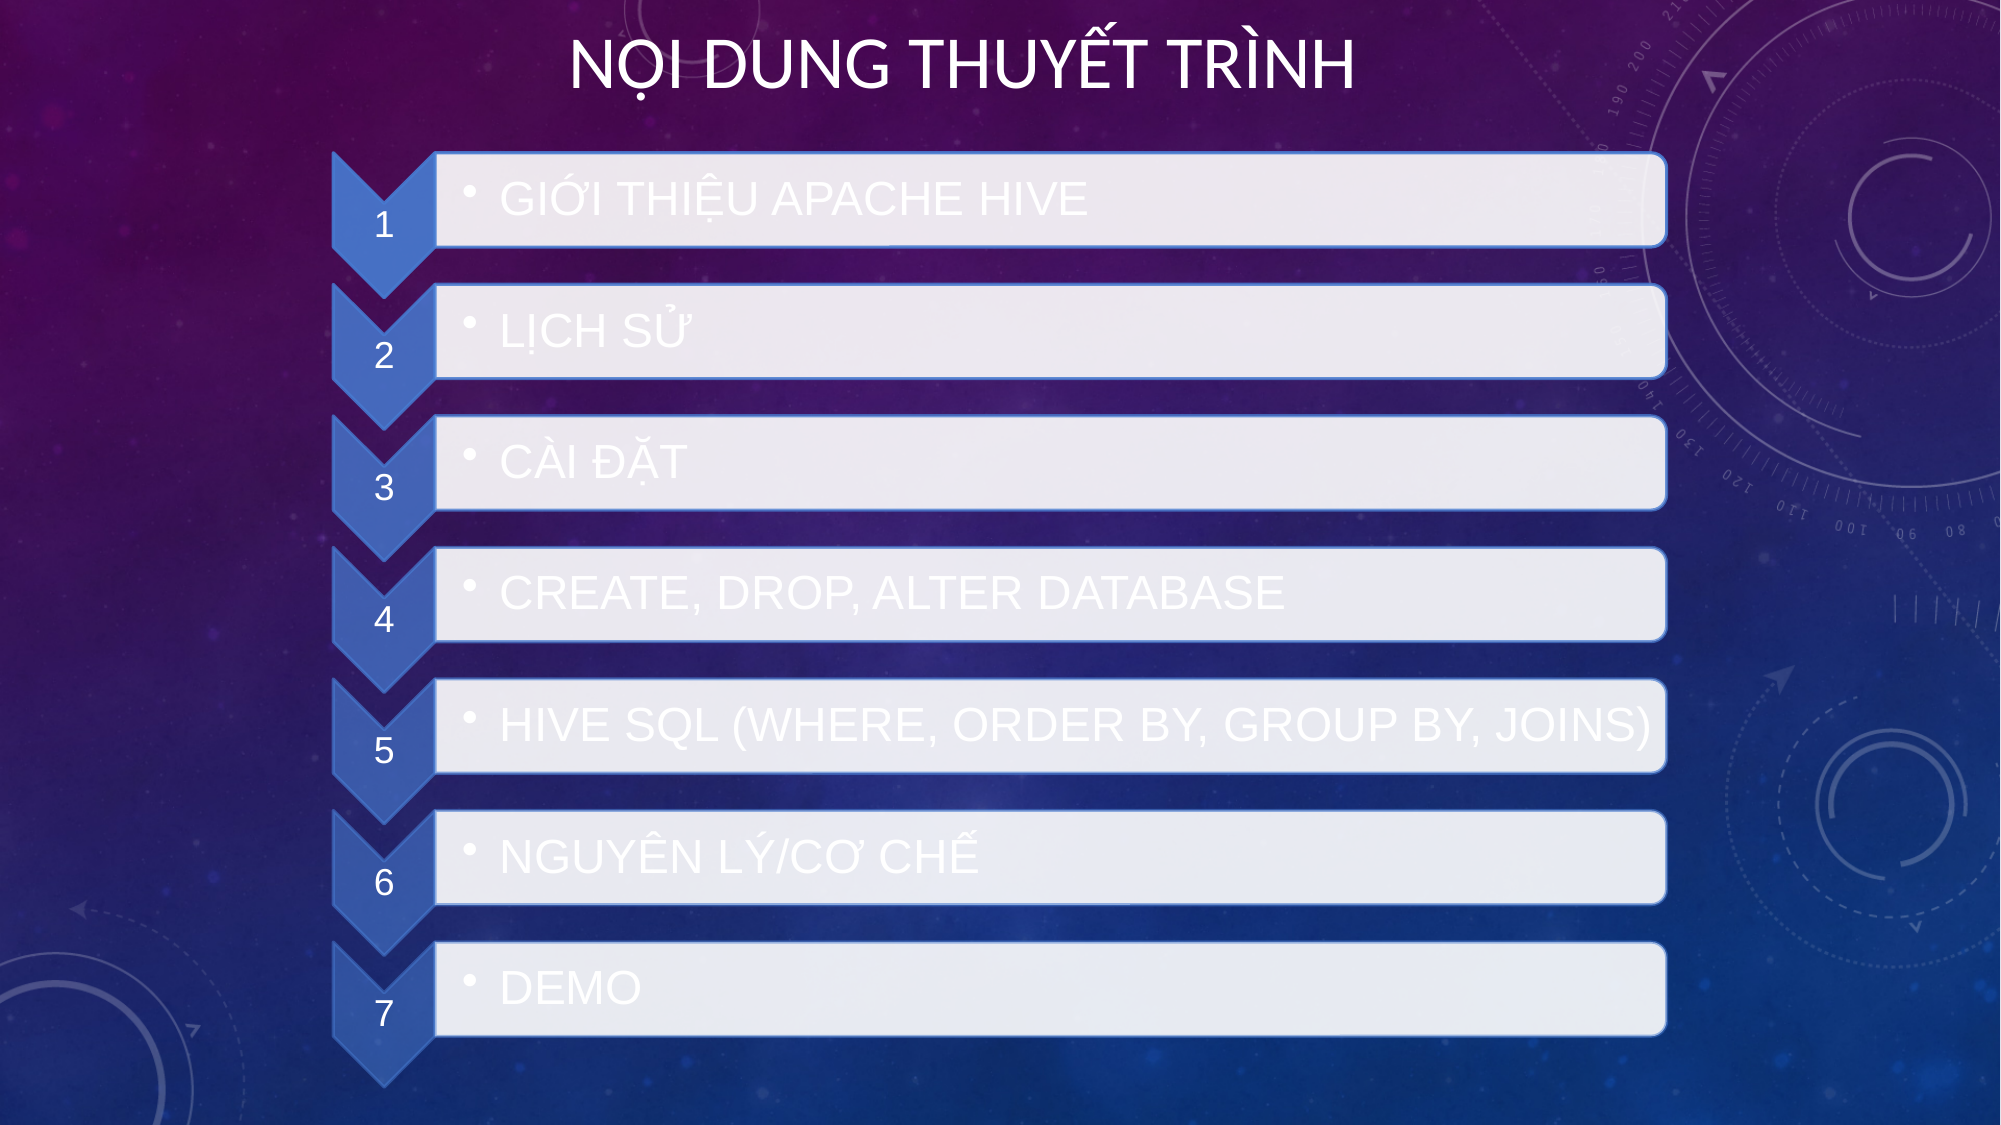

# NỘI DUNG THUYẾT TRÌNH
1
GIỚI THIỆU APACHE HIVE
2
LỊCH SỬ
3
CÀI ĐẶT
4
CREATE, DROP, ALTER DATABASE
5
HIVE SQL (WHERE, ORDER BY, GROUP BY, JOINS)
6
NGUYÊN LÝ/CƠ CHẾ
7
DEMO